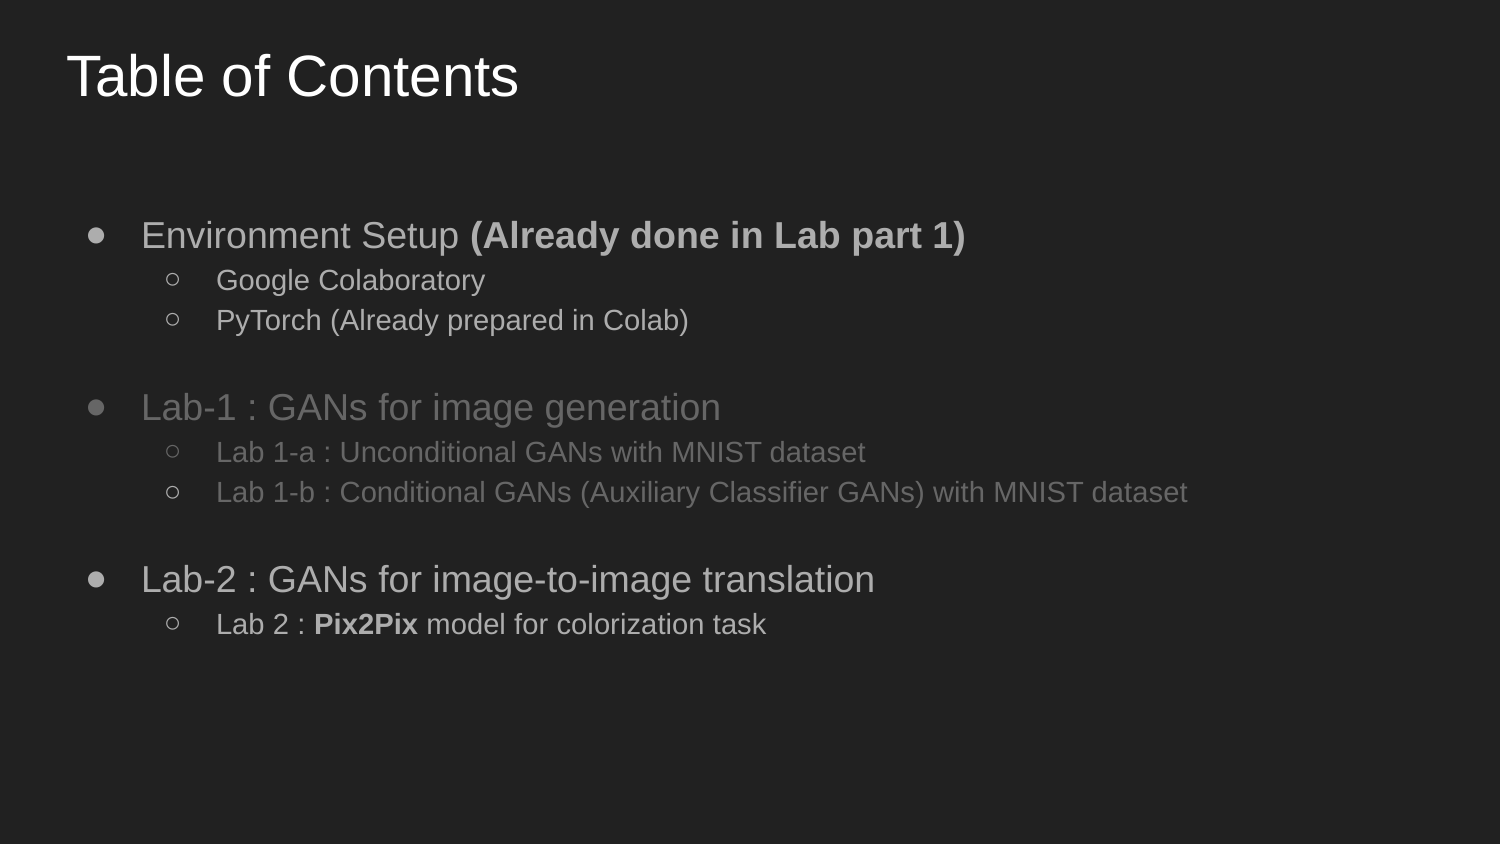

# Table of Contents
Environment Setup (Already done in Lab part 1)
Google Colaboratory
PyTorch (Already prepared in Colab)
Lab-1 : GANs for image generation
Lab 1-a : Unconditional GANs with MNIST dataset
Lab 1-b : Conditional GANs (Auxiliary Classifier GANs) with MNIST dataset
Lab-2 : GANs for image-to-image translation
Lab 2 : Pix2Pix model for colorization task